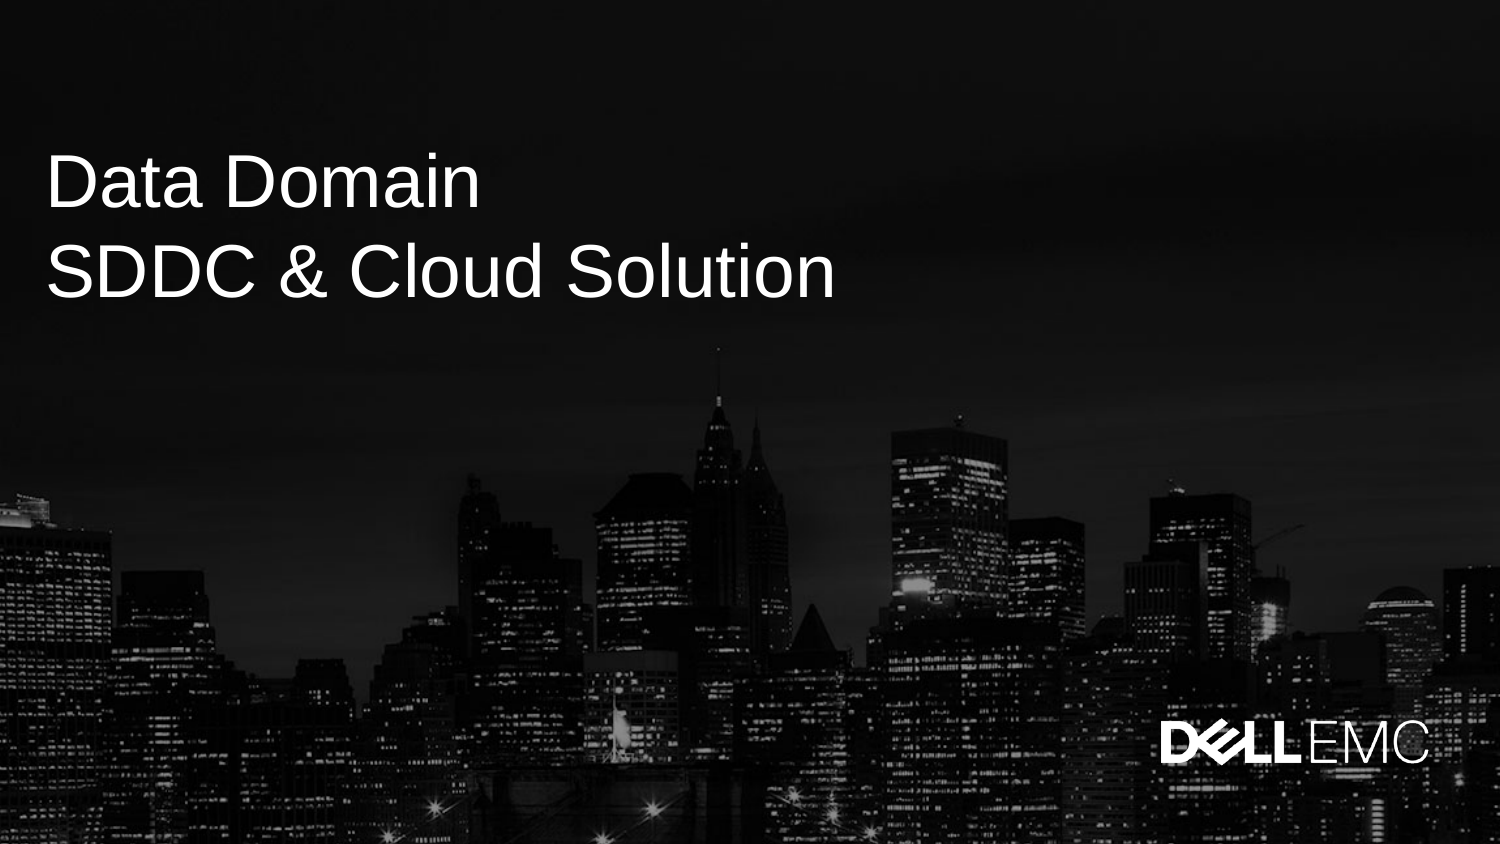

# Data Domain SDDC & Cloud Solution